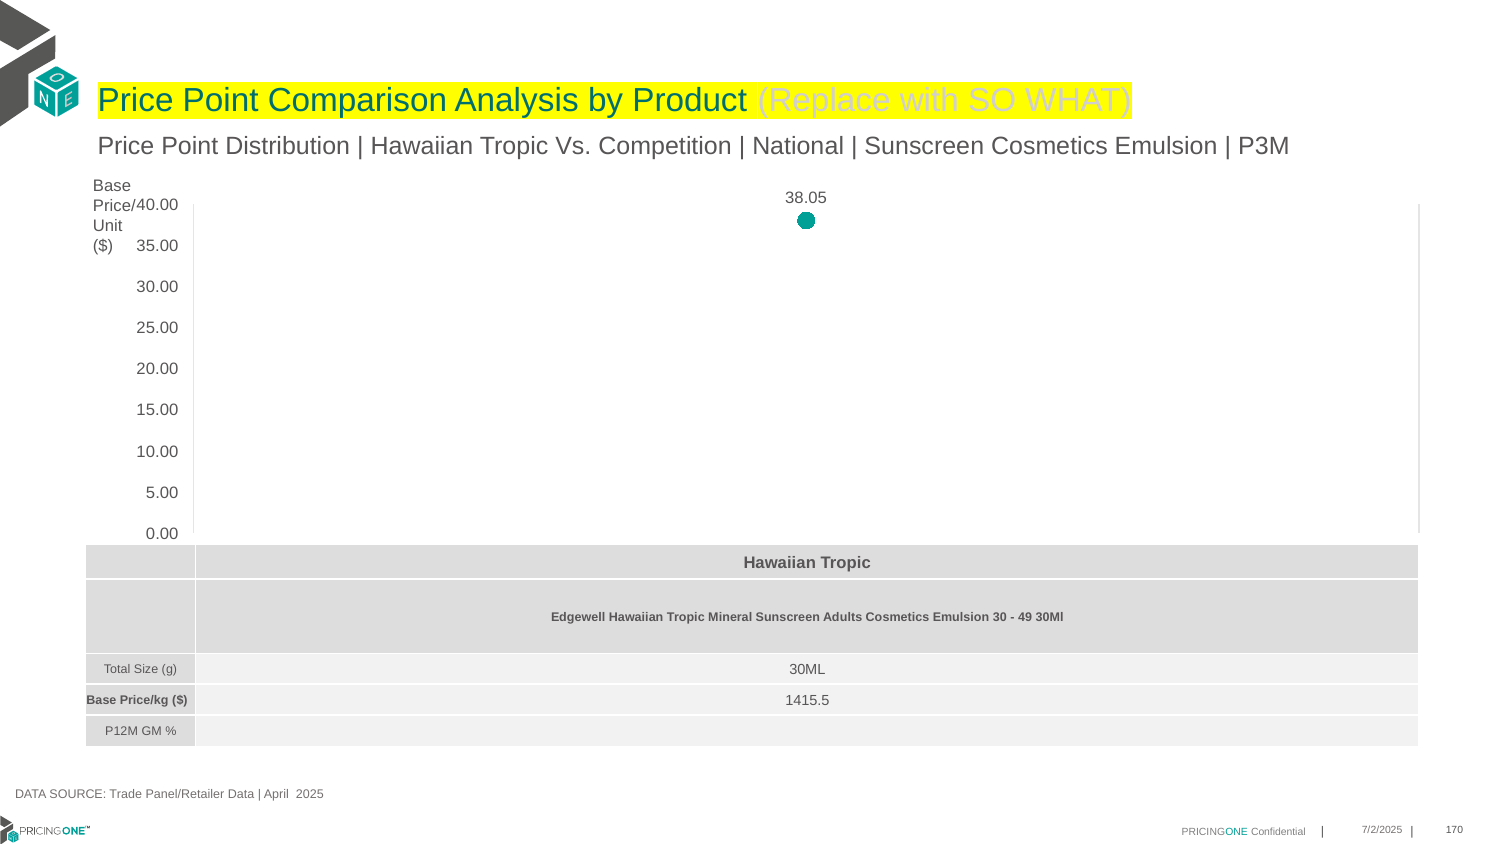

# Price Point Comparison Analysis by Product (Replace with SO WHAT)
Price Point Distribution | Hawaiian Tropic Vs. Competition | National | Sunscreen Cosmetics Emulsion | P3M
Base Price/Unit ($)

### Chart

| Category | Base Price/Unit |
|---|---|
| Edgewell Hawaiian Tropic Mineral Sunscreen Adults Cosmetics Emulsion 30 - 49 30Ml | 38.05 |
|  | Hawaiian Tropic |
| --- | --- |
|  | Edgewell Hawaiian Tropic Mineral Sunscreen Adults Cosmetics Emulsion 30 - 49 30Ml |
| Total Size (g) | 30ML |
| Base Price/kg ($) | 1415.5 |
| P12M GM % |  |
DATA SOURCE: Trade Panel/Retailer Data | April  2025

7/2/2025
170